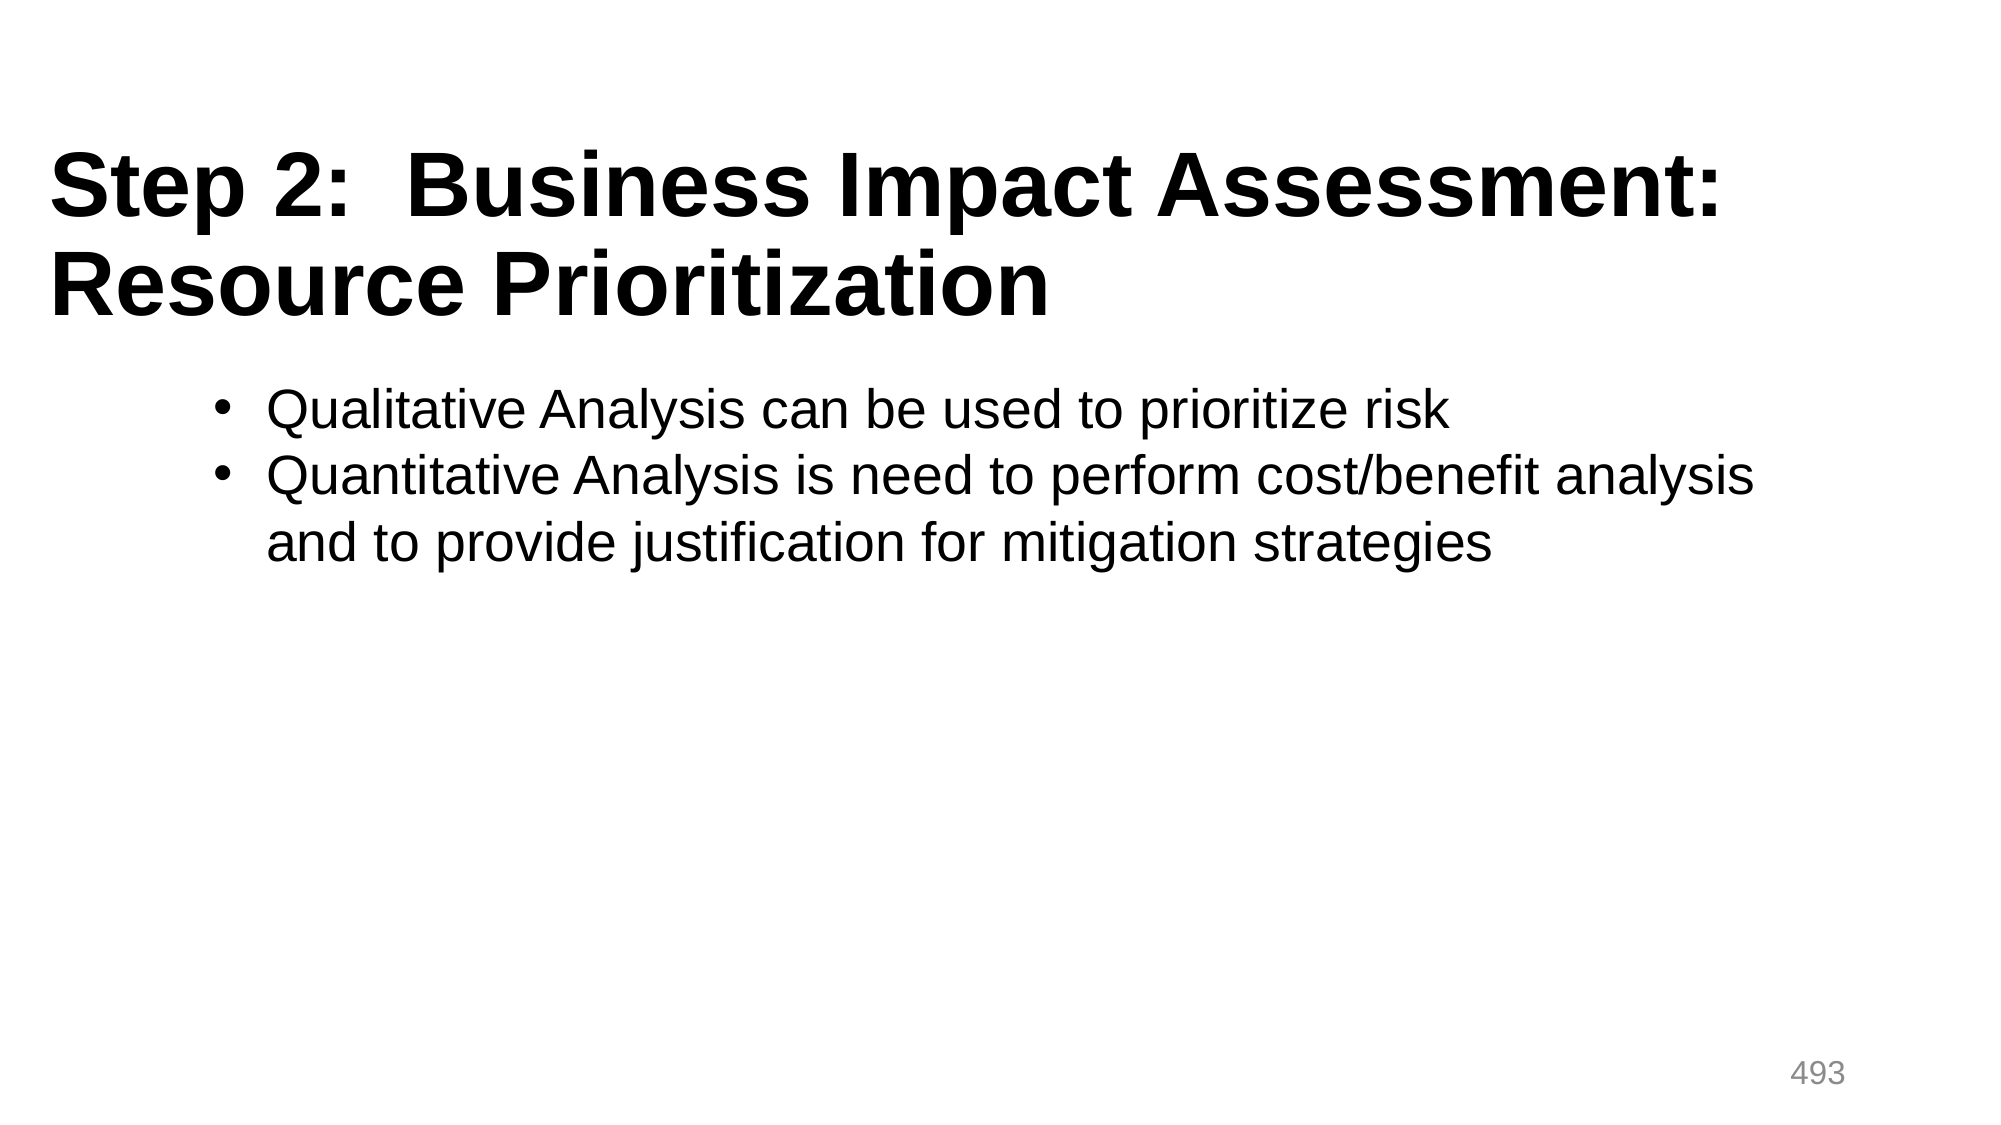

# Step 2:  Business Impact Assessment: Resource Prioritization

Qualitative Analysis can be used to prioritize risk
Quantitative Analysis is need to perform cost/benefit analysis and to provide justification for mitigation strategies

493